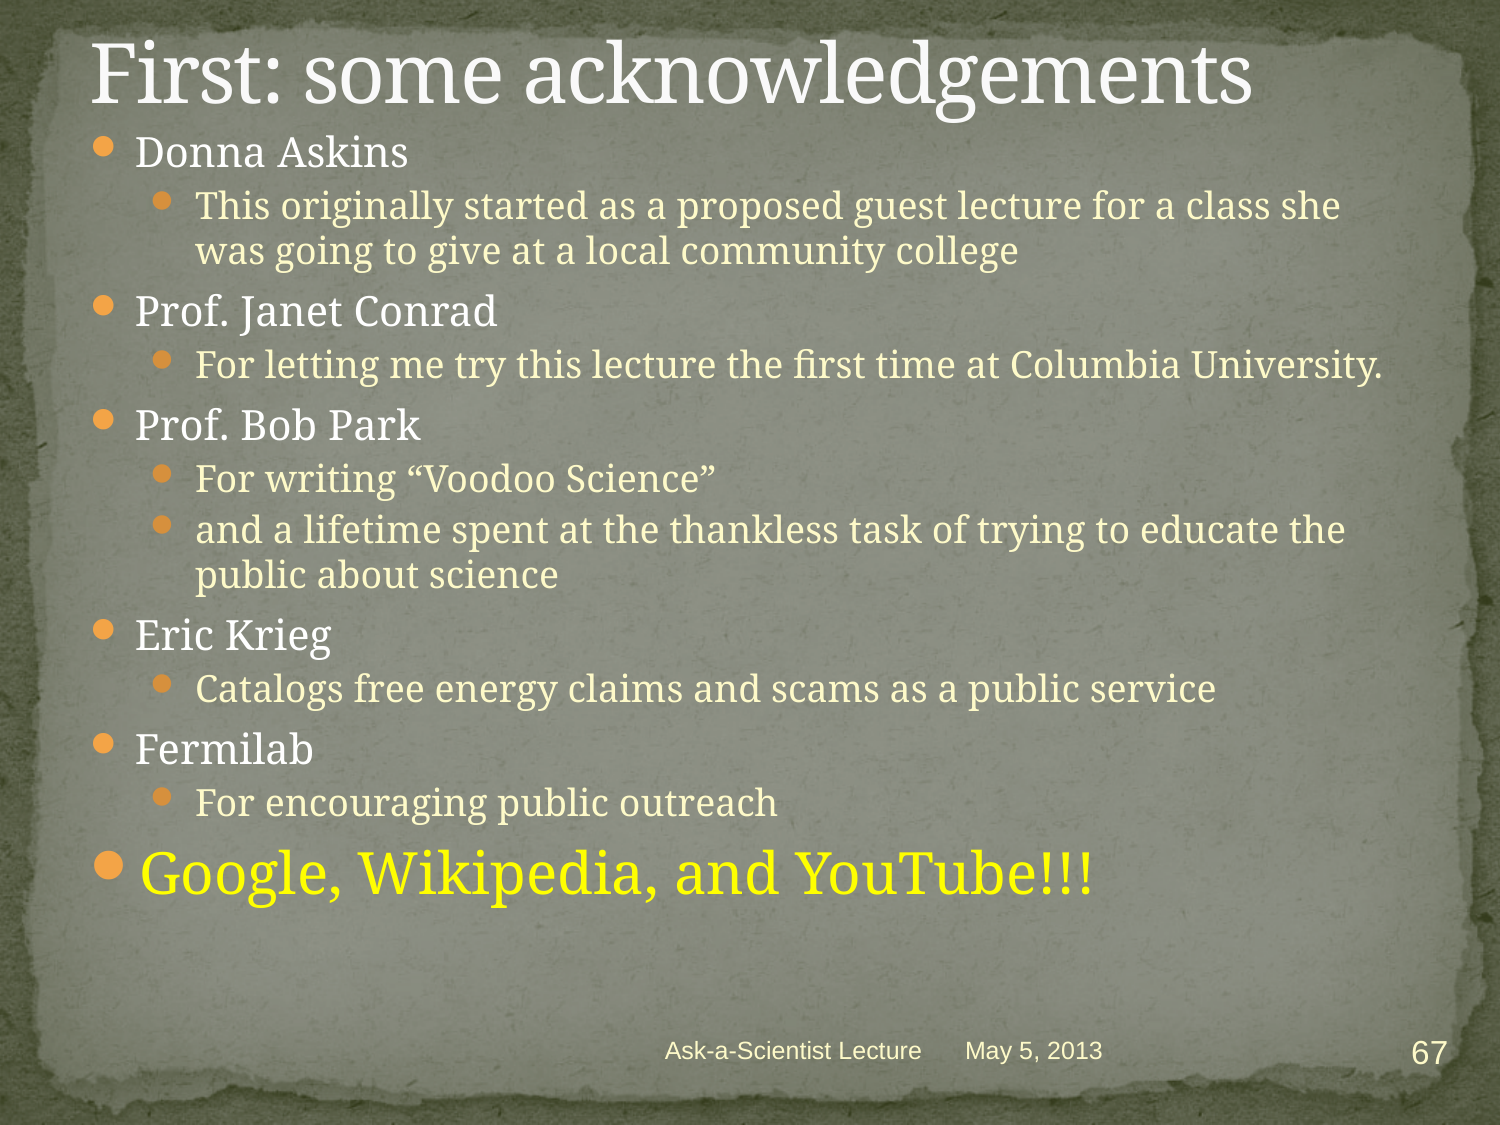

# First: some acknowledgements
Donna Askins
This originally started as a proposed guest lecture for a class she was going to give at a local community college
Prof. Janet Conrad
For letting me try this lecture the first time at Columbia University.
Prof. Bob Park
For writing “Voodoo Science”
and a lifetime spent at the thankless task of trying to educate the public about science
Eric Krieg
Catalogs free energy claims and scams as a public service
Fermilab
For encouraging public outreach
Google, Wikipedia, and YouTube!!!
67
Ask-a-Scientist Lecture
May 5, 2013